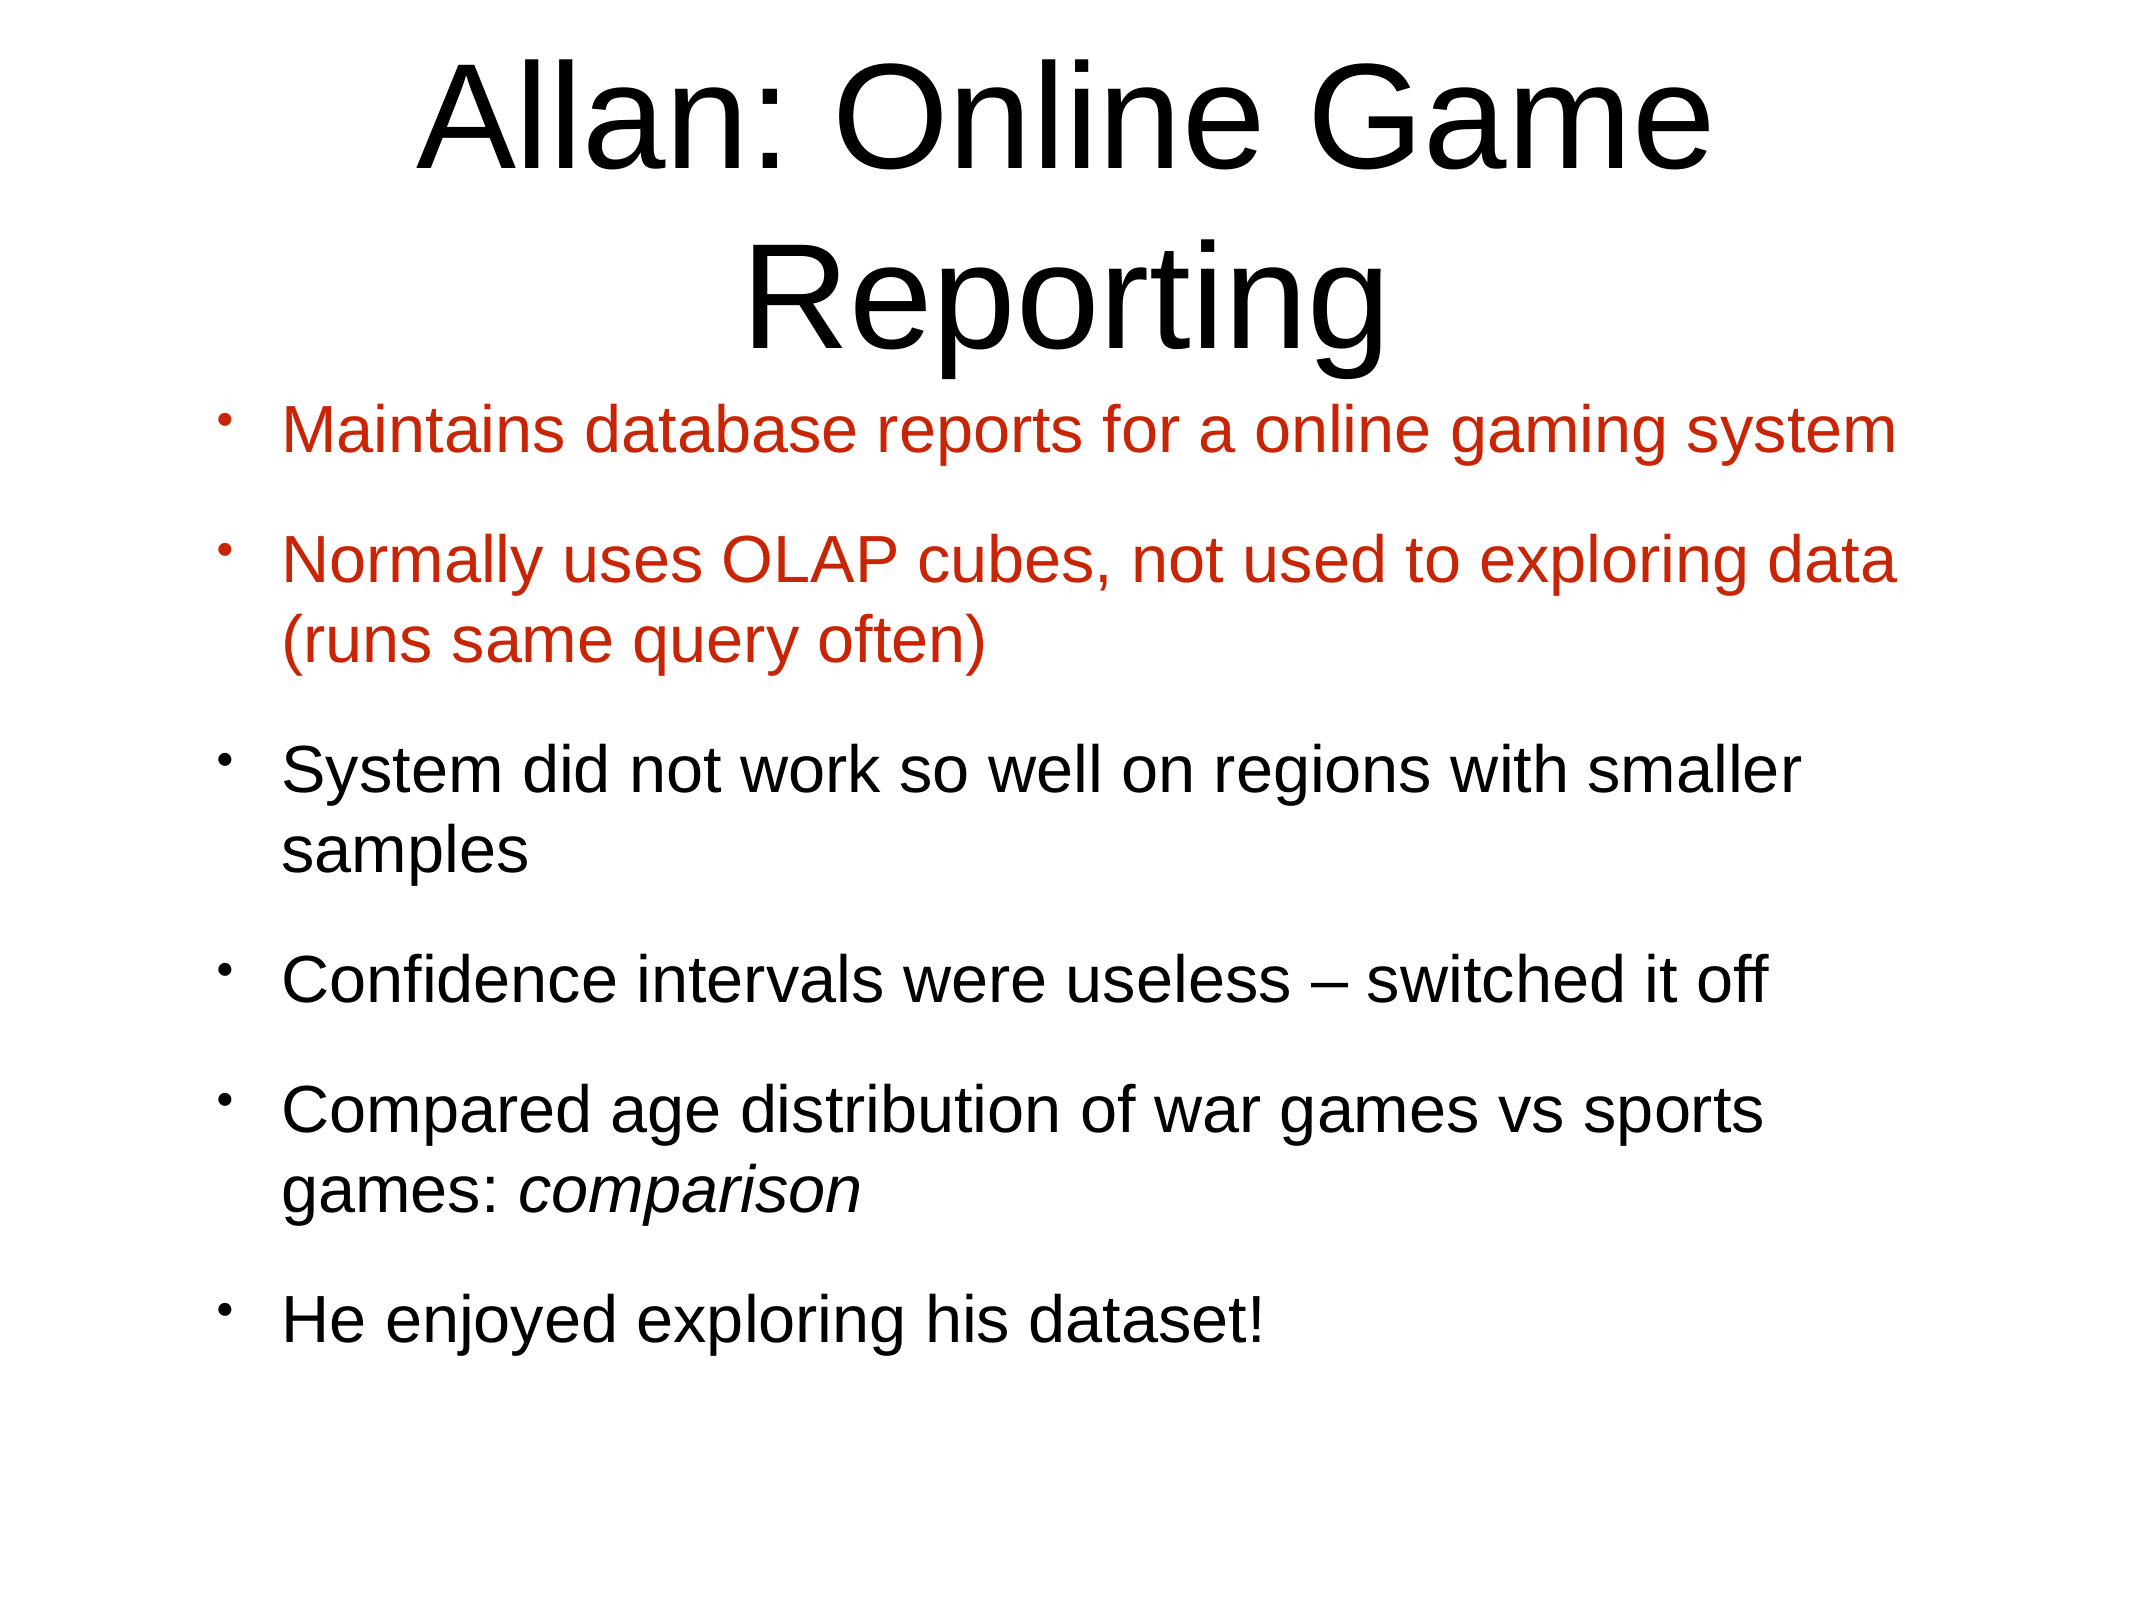

# Allan: Online Game Reporting
Maintains database reports for a online gaming system
Normally uses OLAP cubes, not used to exploring data (runs same query often)
System did not work so well on regions with smaller samples
Confidence intervals were useless – switched it off
Compared age distribution of war games vs sports games: comparison
He enjoyed exploring his dataset!